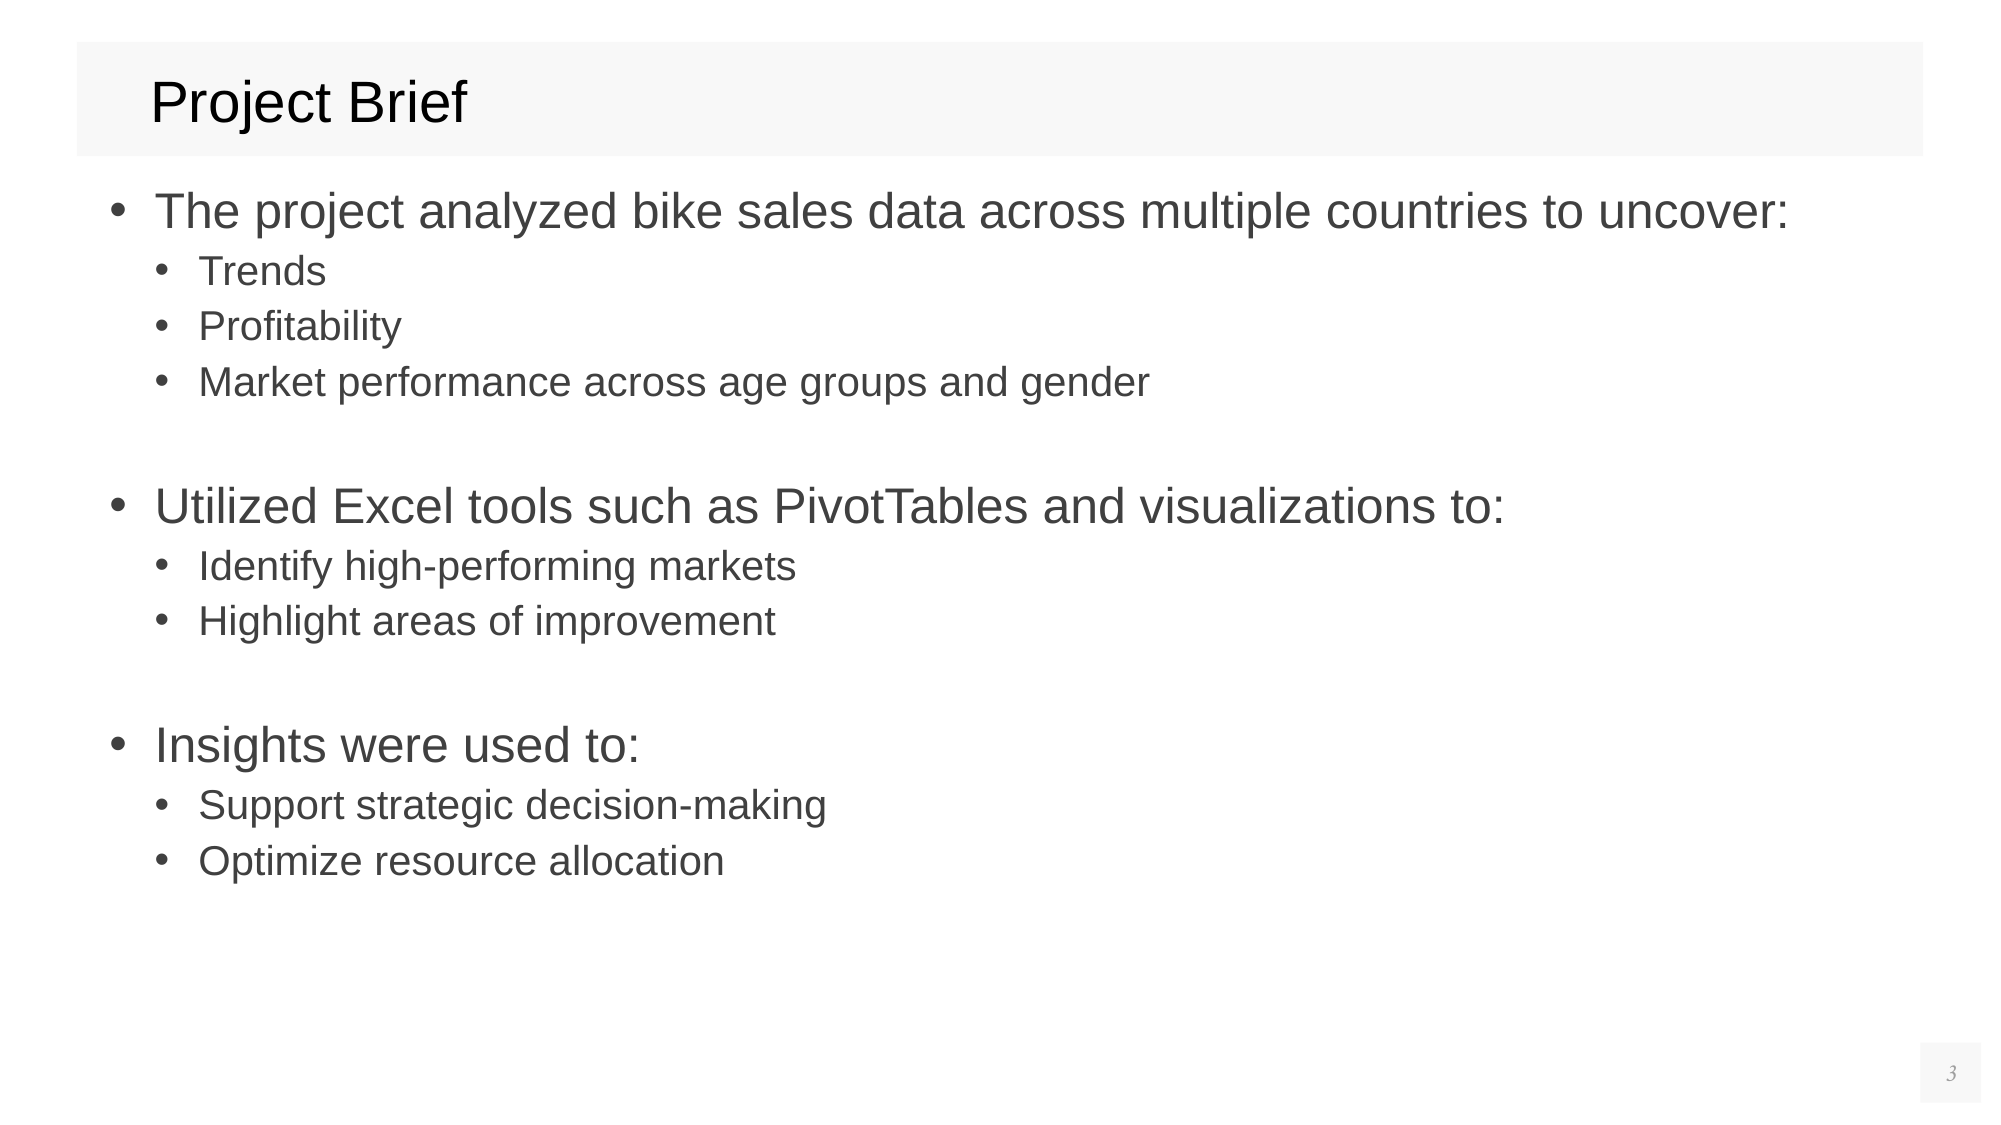

# Project Brief
The project analyzed bike sales data across multiple countries to uncover:
Trends
Profitability
Market performance across age groups and gender

Utilized Excel tools such as PivotTables and visualizations to:
Identify high-performing markets
Highlight areas of improvement

Insights were used to:
Support strategic decision-making
Optimize resource allocation
3